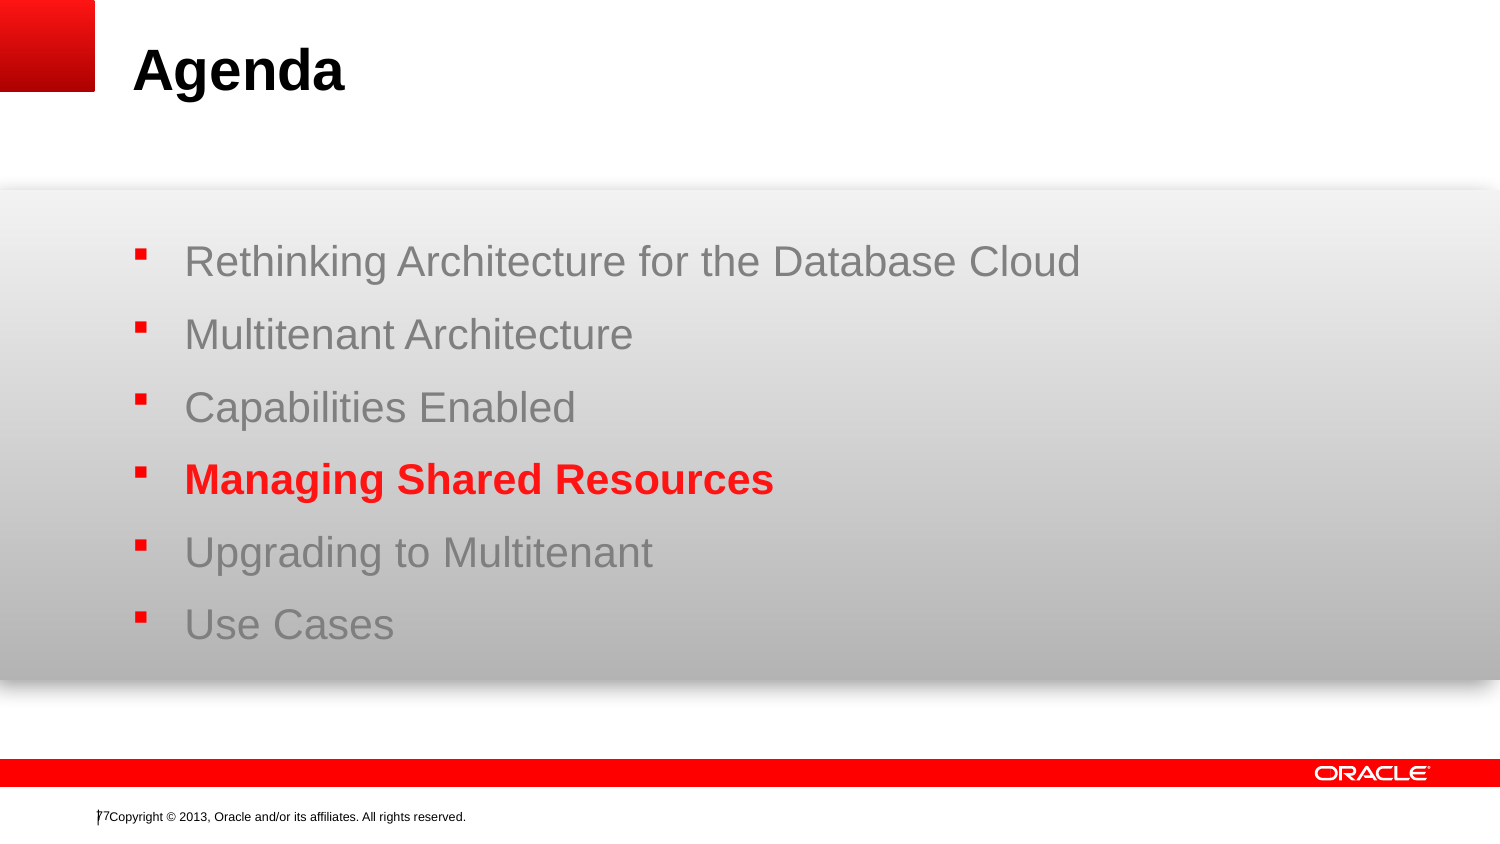

# Agenda
Rethinking Architecture for the Database Cloud
Multitenant Architecture
Capabilities Enabled
Managing Shared Resources
Upgrading to Multitenant
Use Cases